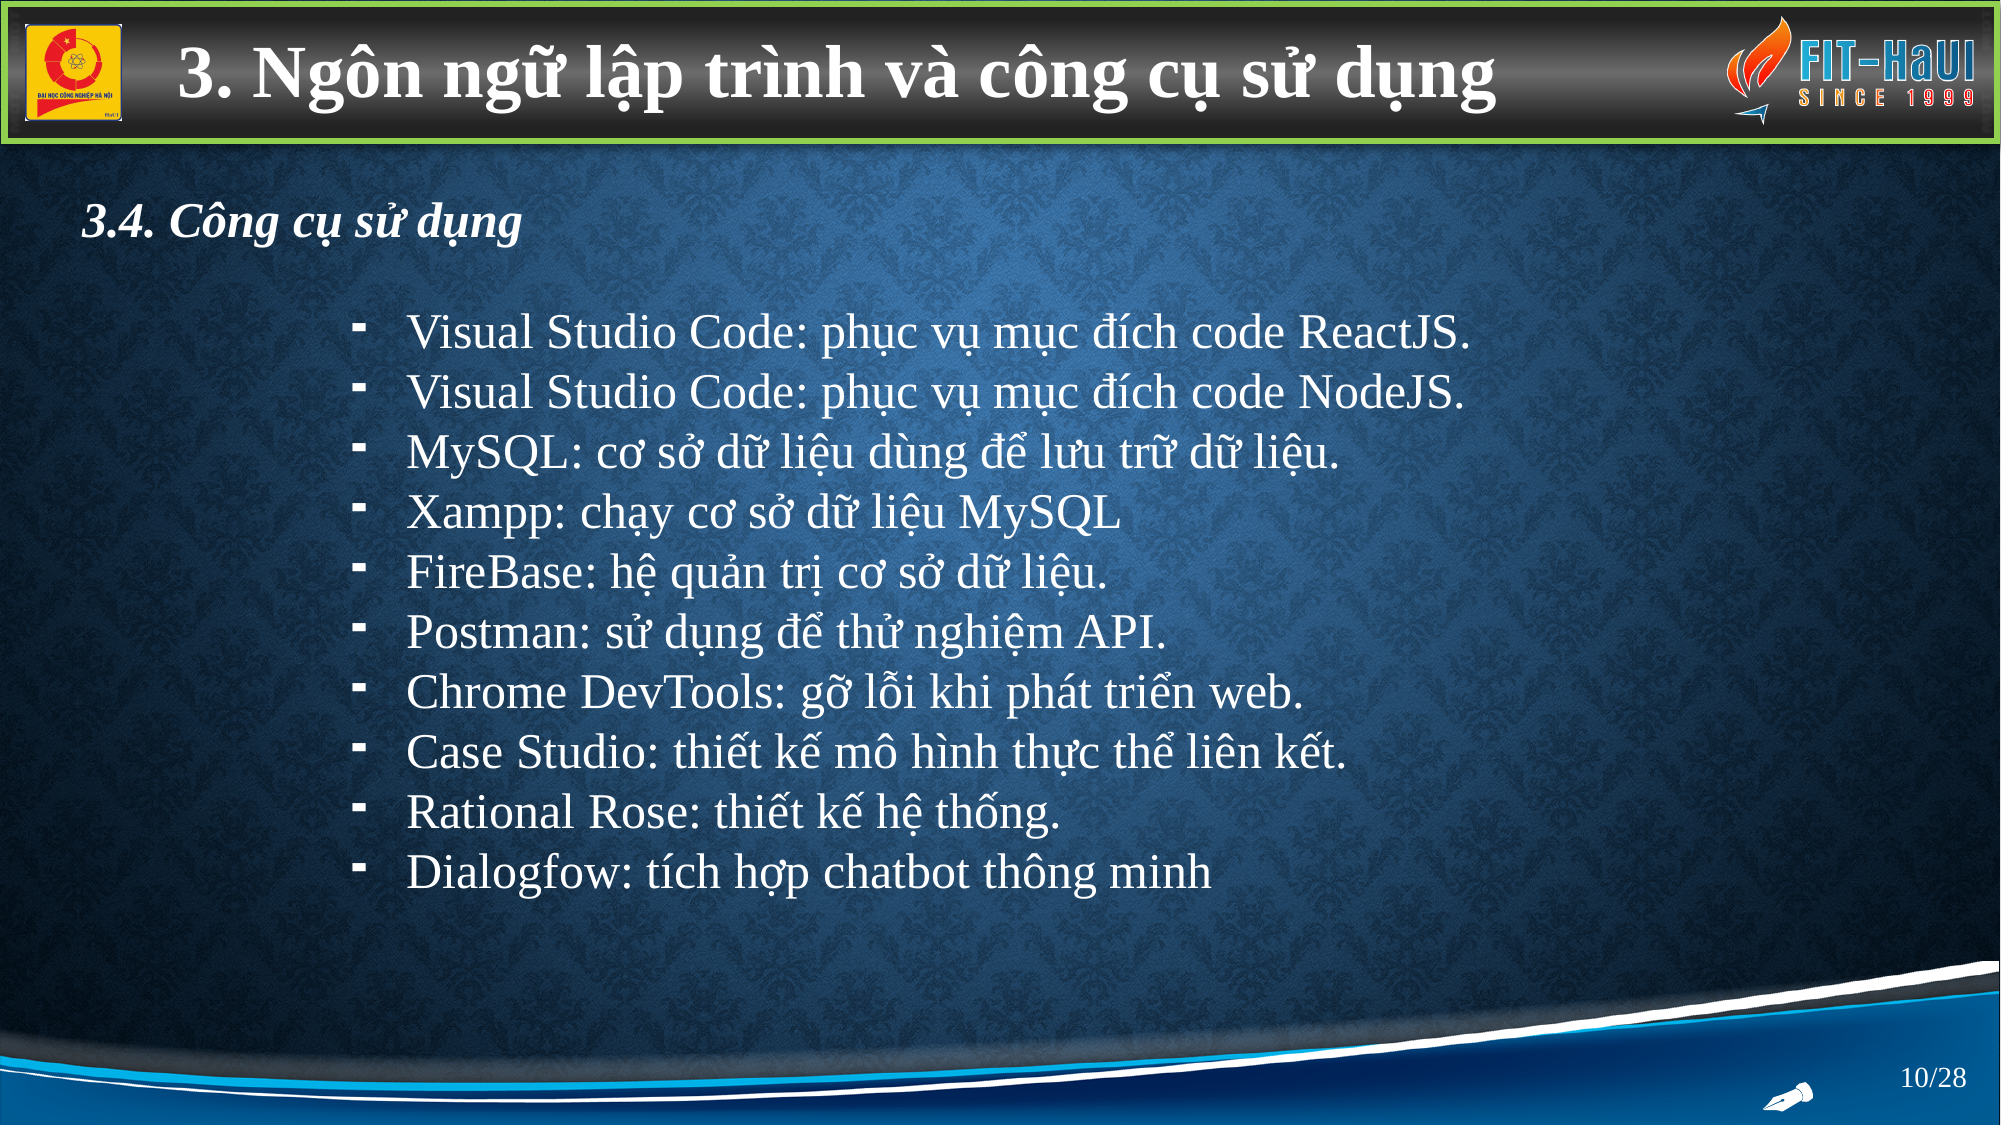

3. Ngôn ngữ lập trình và công cụ sử dụng
3.4. Công cụ sử dụng
Visual Studio Code: phục vụ mục đích code ReactJS.
Visual Studio Code: phục vụ mục đích code NodeJS.
MySQL: cơ sở dữ liệu dùng để lưu trữ dữ liệu.
Xampp: chạy cơ sở dữ liệu MySQL
FireBase: hệ quản trị cơ sở dữ liệu.
Postman: sử dụng để thử nghiệm API.
Chrome DevTools: gỡ lỗi khi phát triển web.
Case Studio: thiết kế mô hình thực thể liên kết.
Rational Rose: thiết kế hệ thống.
Dialogfow: tích hợp chatbot thông minh
10/28